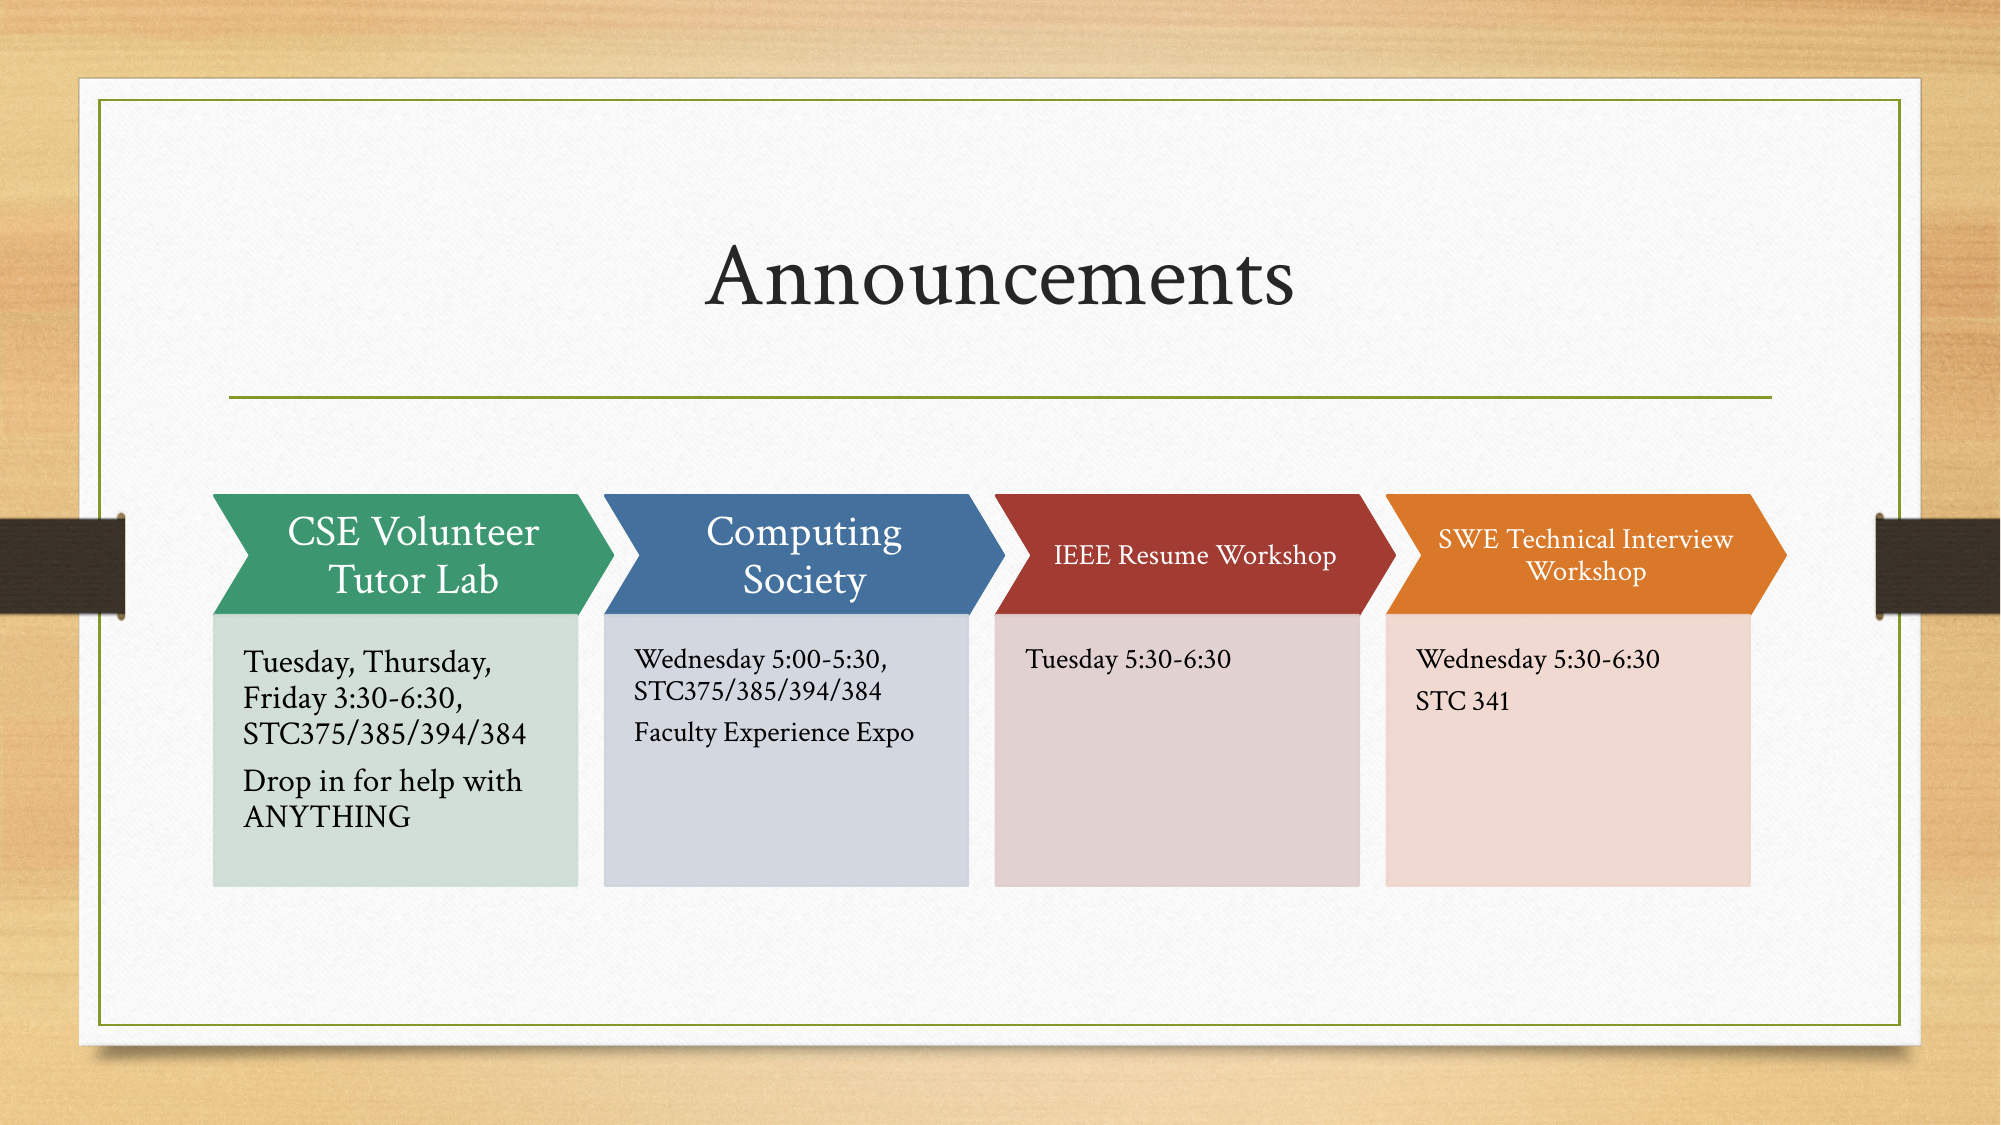

# Announcements
CSE Volunteer Tutor Lab
Tuesday, Thursday, Friday 3:30-6:30, STC375/385/394/384
Drop in for help with ANYTHING
Computing Society
Wednesday 5:00-5:30, STC375/385/394/384
Faculty Experience Expo
IEEE Resume Workshop
Tuesday 5:30-6:30
SWE Technical Interview Workshop
Wednesday 5:30-6:30
STC 341